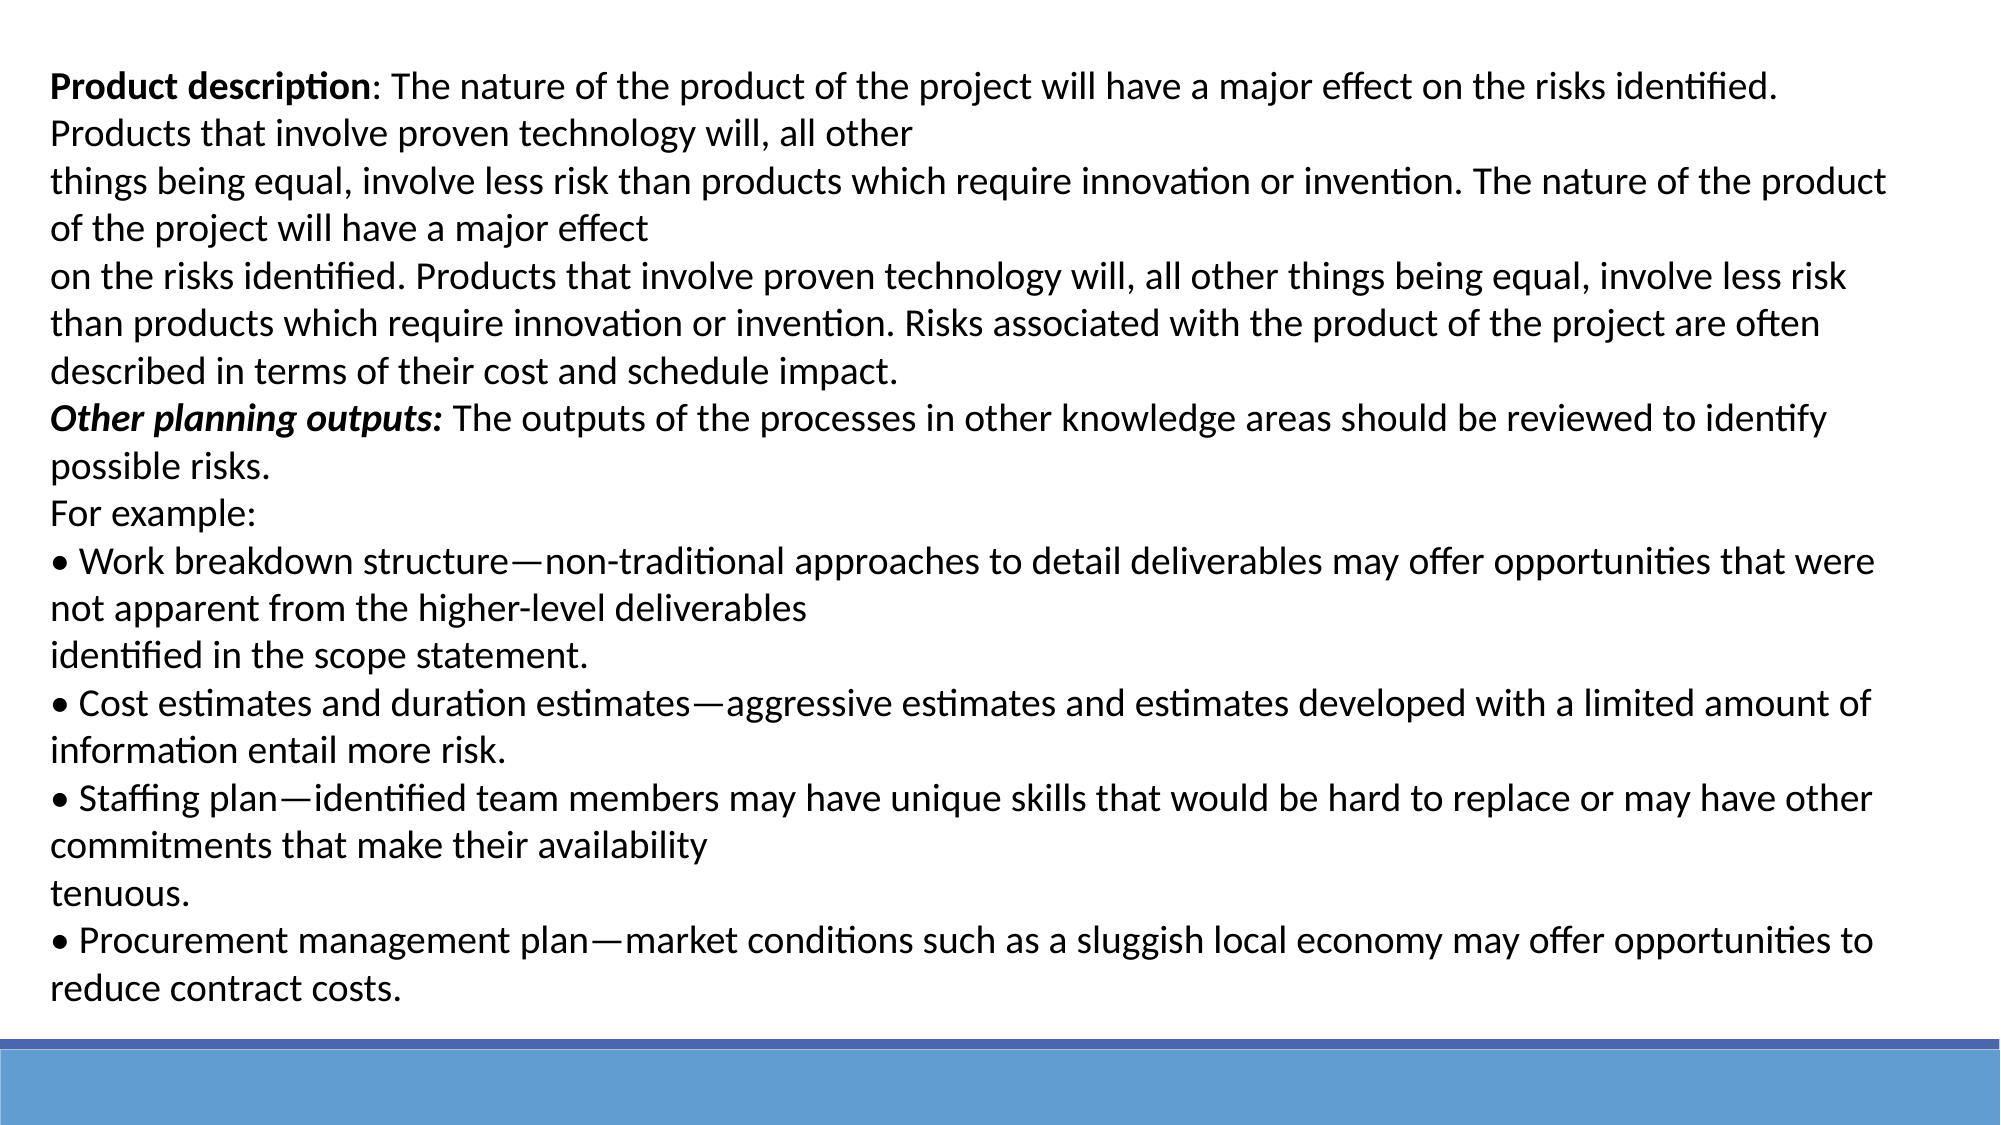

Product description: The nature of the product of the project will have a major effect on the risks identified. Products that involve proven technology will, all other
things being equal, involve less risk than products which require innovation or invention. The nature of the product of the project will have a major effect
on the risks identified. Products that involve proven technology will, all other things being equal, involve less risk than products which require innovation or invention. Risks associated with the product of the project are often described in terms of their cost and schedule impact.
Other planning outputs: The outputs of the processes in other knowledge areas should be reviewed to identify possible risks.
For example:
• Work breakdown structure—non-traditional approaches to detail deliverables may offer opportunities that were not apparent from the higher-level deliverables
identified in the scope statement.
• Cost estimates and duration estimates—aggressive estimates and estimates developed with a limited amount of information entail more risk.
• Staffing plan—identified team members may have unique skills that would be hard to replace or may have other commitments that make their availability
tenuous.
• Procurement management plan—market conditions such as a sluggish local economy may offer opportunities to reduce contract costs.